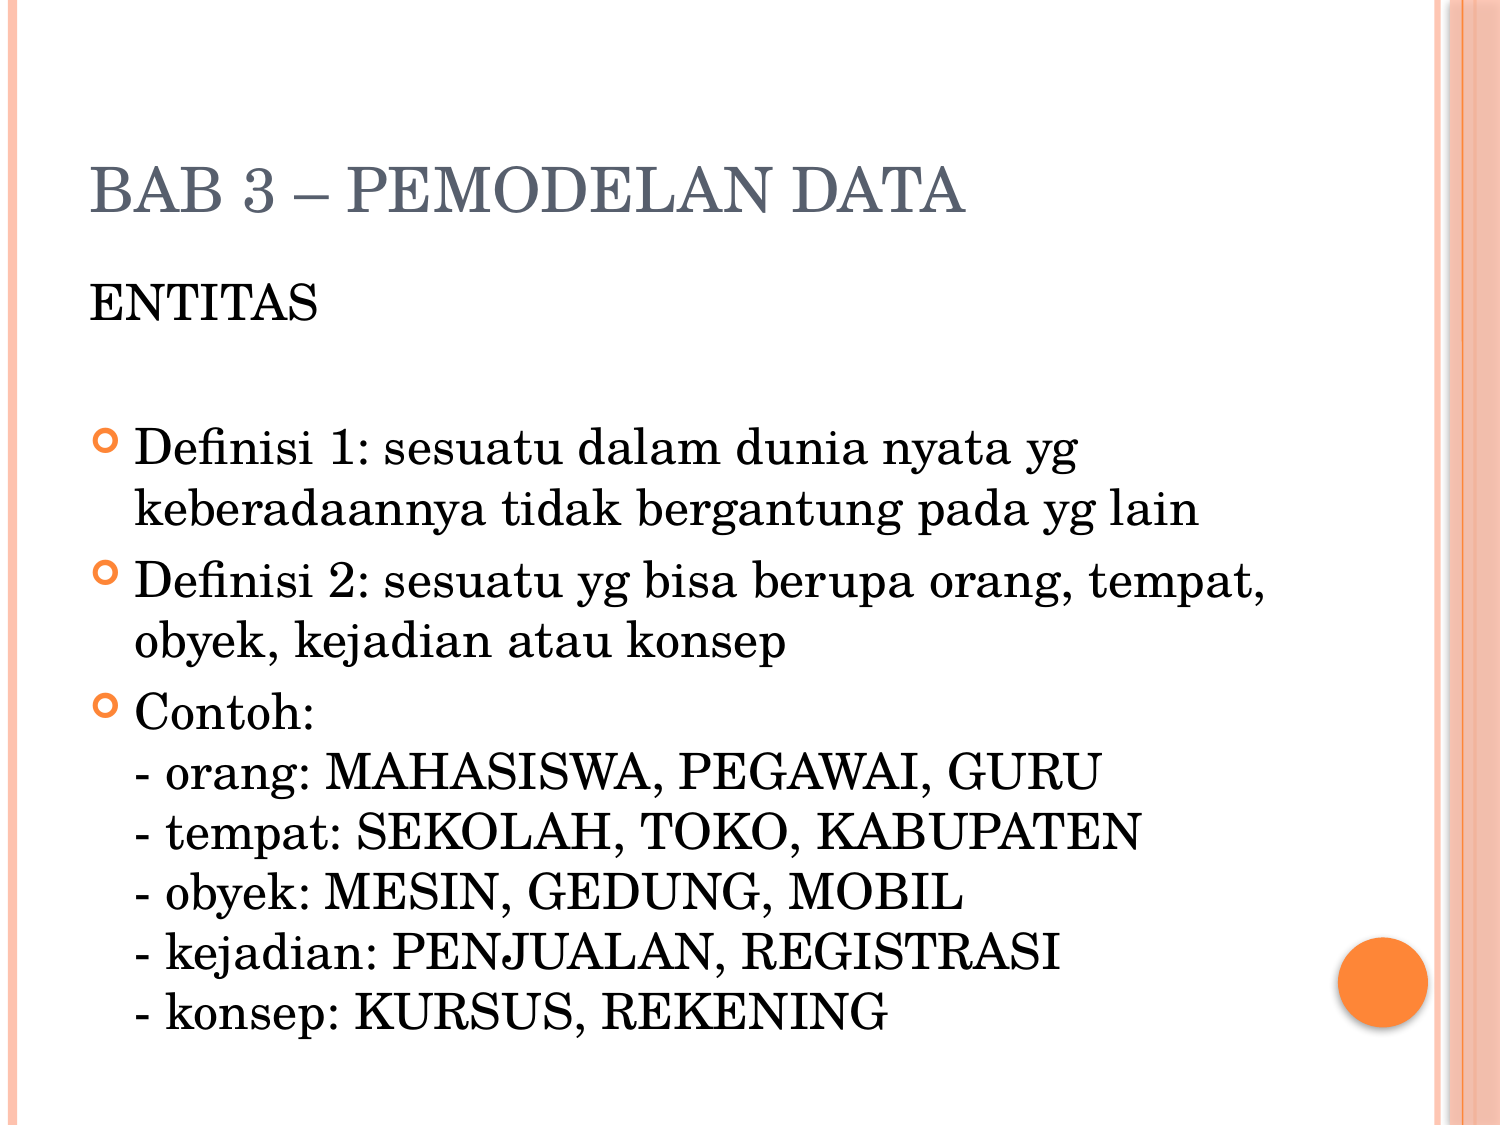

# Bab 3 – Pemodelan Data
ENTITAS

Definisi 1: sesuatu dalam dunia nyata yg keberadaannya tidak bergantung pada yg lain
Definisi 2: sesuatu yg bisa berupa orang, tempat, obyek, kejadian atau konsep
Contoh:
- orang: MAHASISWA, PEGAWAI, GURU
- tempat: SEKOLAH, TOKO, KABUPATEN
- obyek: MESIN, GEDUNG, MOBIL
- kejadian: PENJUALAN, REGISTRASI
- konsep: KURSUS, REKENING